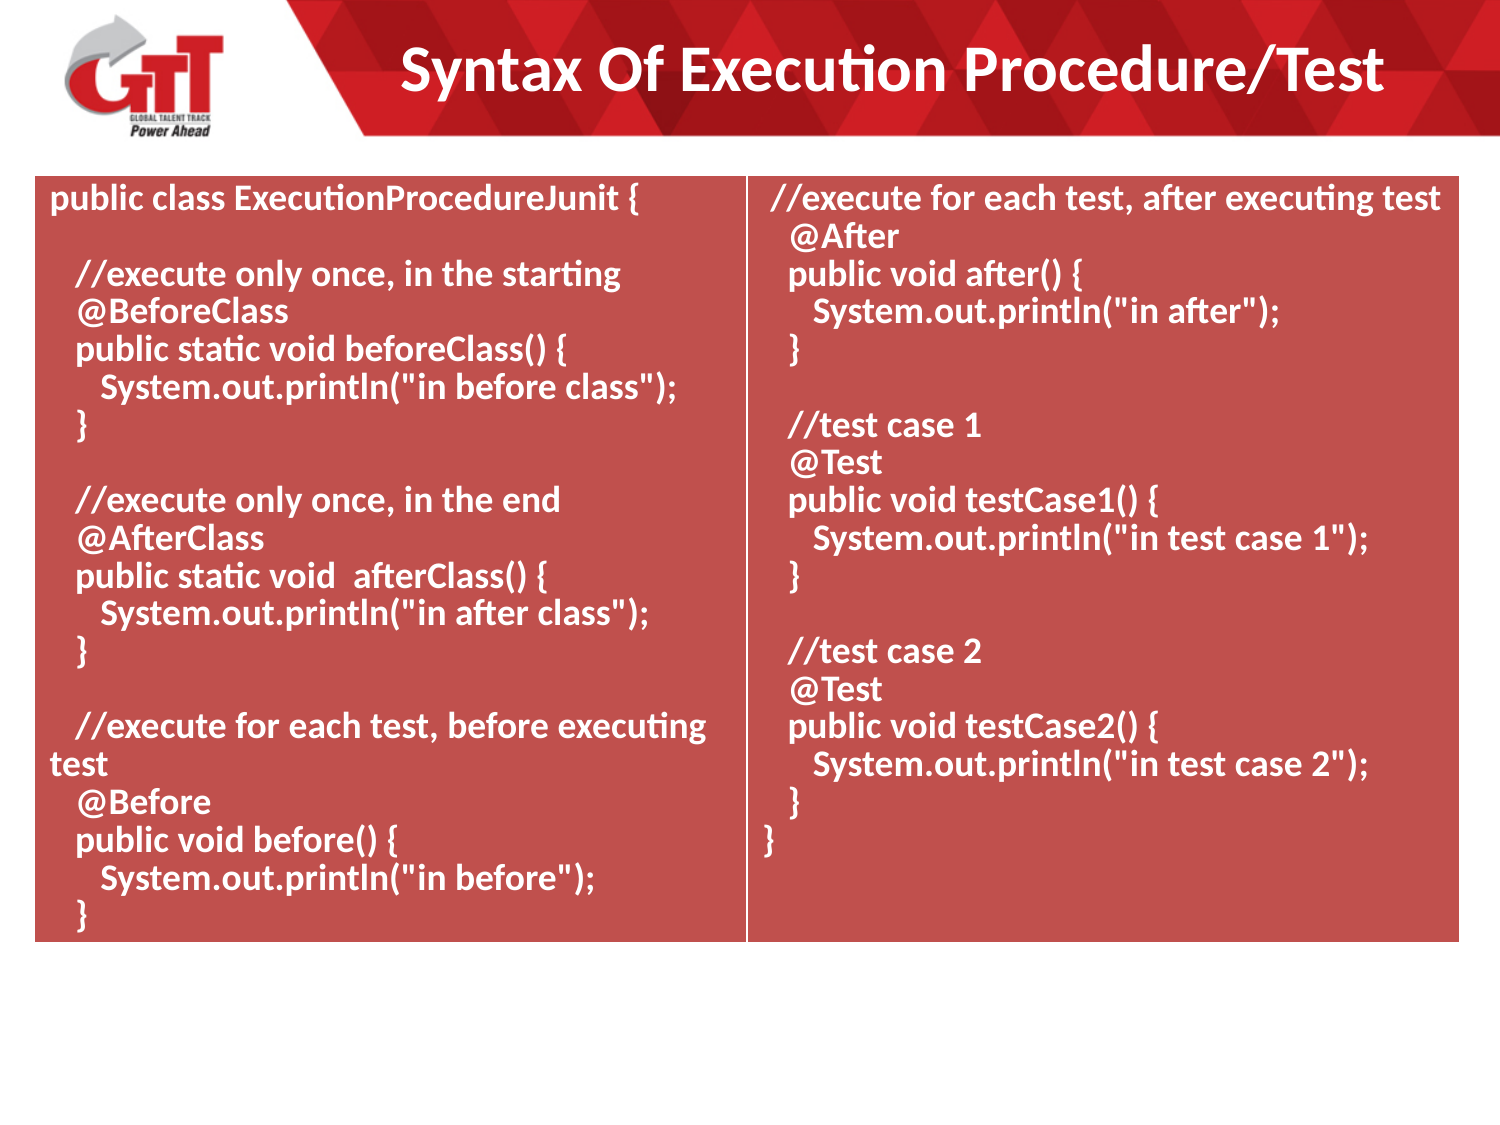

# Syntax Of Execution Procedure/Test
| public class ExecutionProcedureJunit { //execute only once, in the starting @BeforeClass public static void beforeClass() { System.out.println("in before class"); } //execute only once, in the end @AfterClass public static void afterClass() { System.out.println("in after class"); } //execute for each test, before executing test @Before public void before() { System.out.println("in before"); } | //execute for each test, after executing test @After public void after() { System.out.println("in after"); } //test case 1 @Test public void testCase1() { System.out.println("in test case 1"); } //test case 2 @Test public void testCase2() { System.out.println("in test case 2"); } } |
| --- | --- |